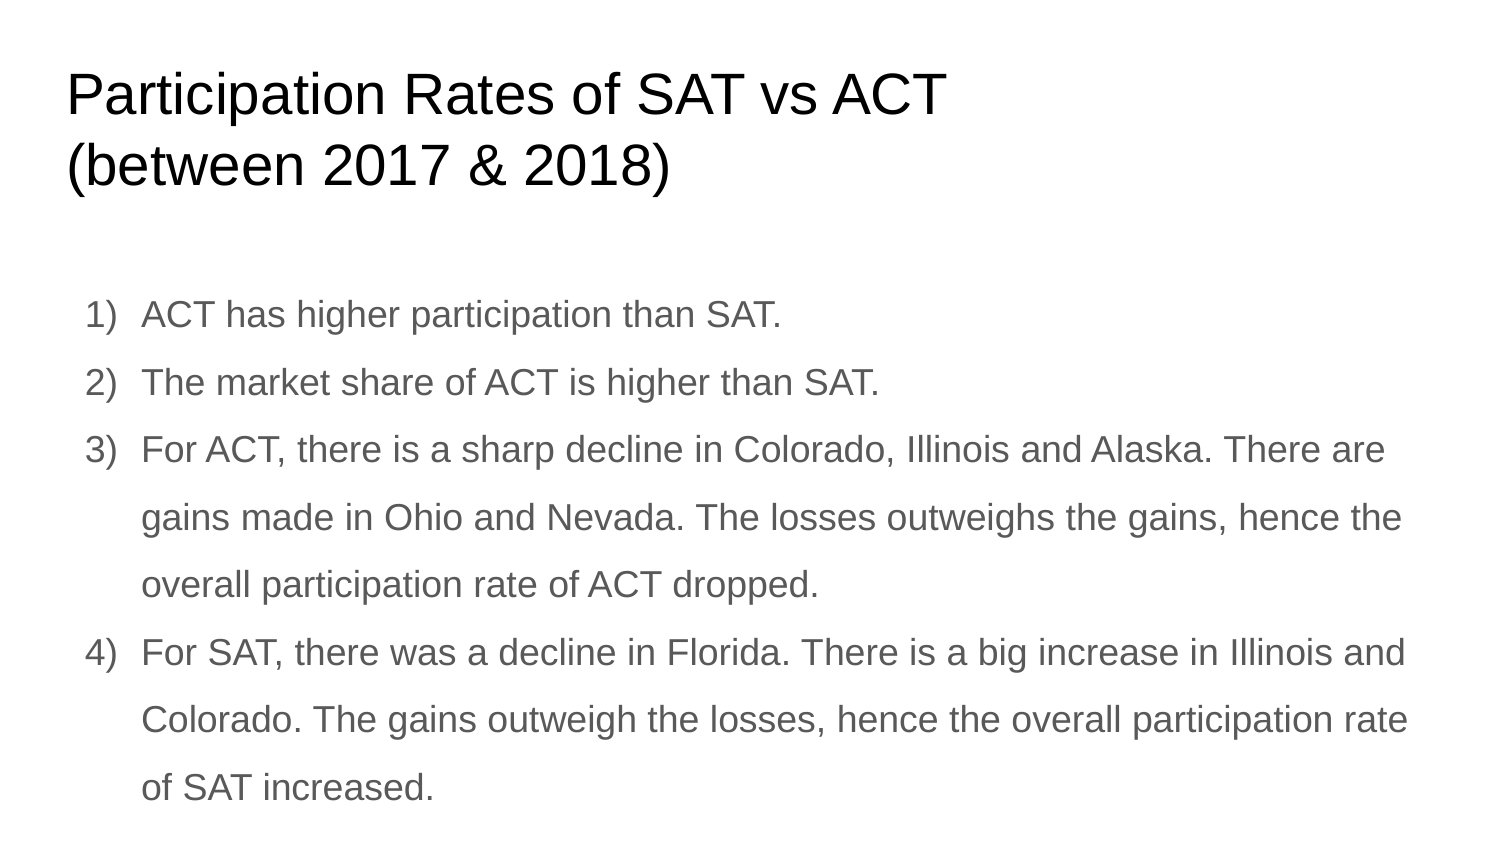

# Participation Rates of SAT vs ACT
(between 2017 & 2018)
ACT has higher participation than SAT.
The market share of ACT is higher than SAT.
For ACT, there is a sharp decline in Colorado, Illinois and Alaska. There are gains made in Ohio and Nevada. The losses outweighs the gains, hence the overall participation rate of ACT dropped.
For SAT, there was a decline in Florida. There is a big increase in Illinois and Colorado. The gains outweigh the losses, hence the overall participation rate of SAT increased.